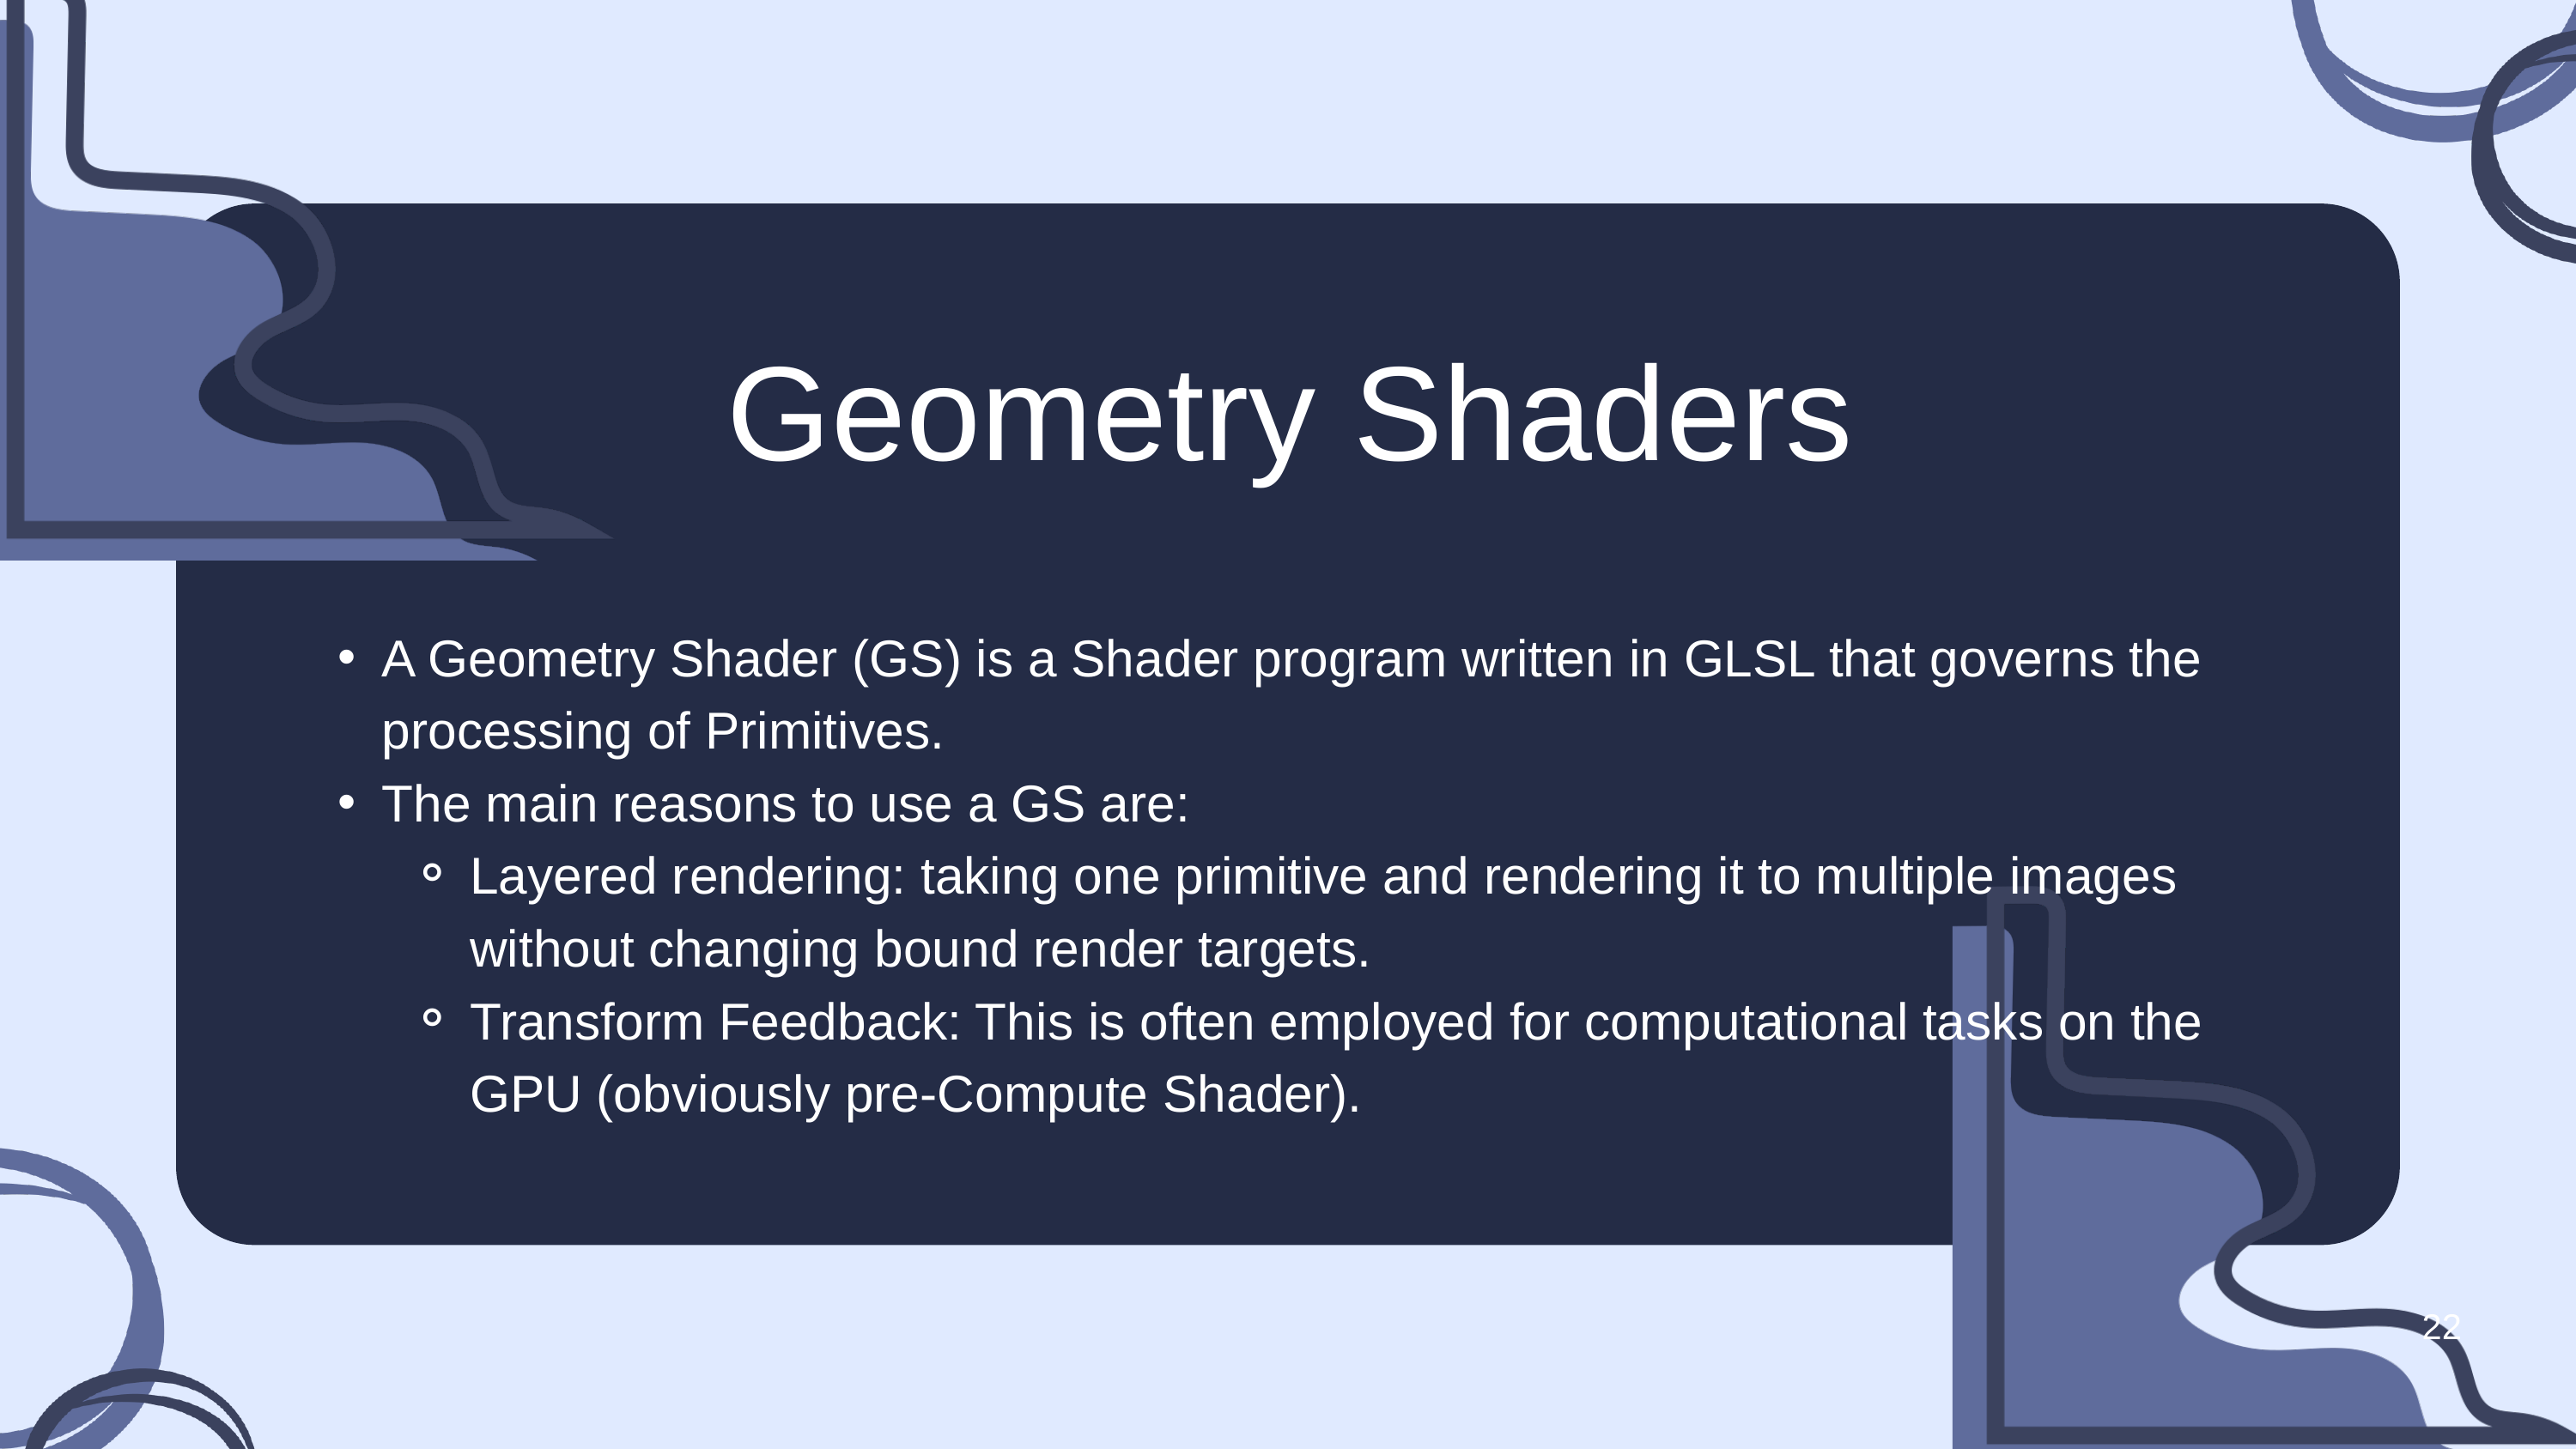

Geometry Shaders
A Geometry Shader (GS) is a Shader program written in GLSL that governs the processing of Primitives.
The main reasons to use a GS are:
Layered rendering: taking one primitive and rendering it to multiple images without changing bound render targets.
Transform Feedback: This is often employed for computational tasks on the GPU (obviously pre-Compute Shader).

22